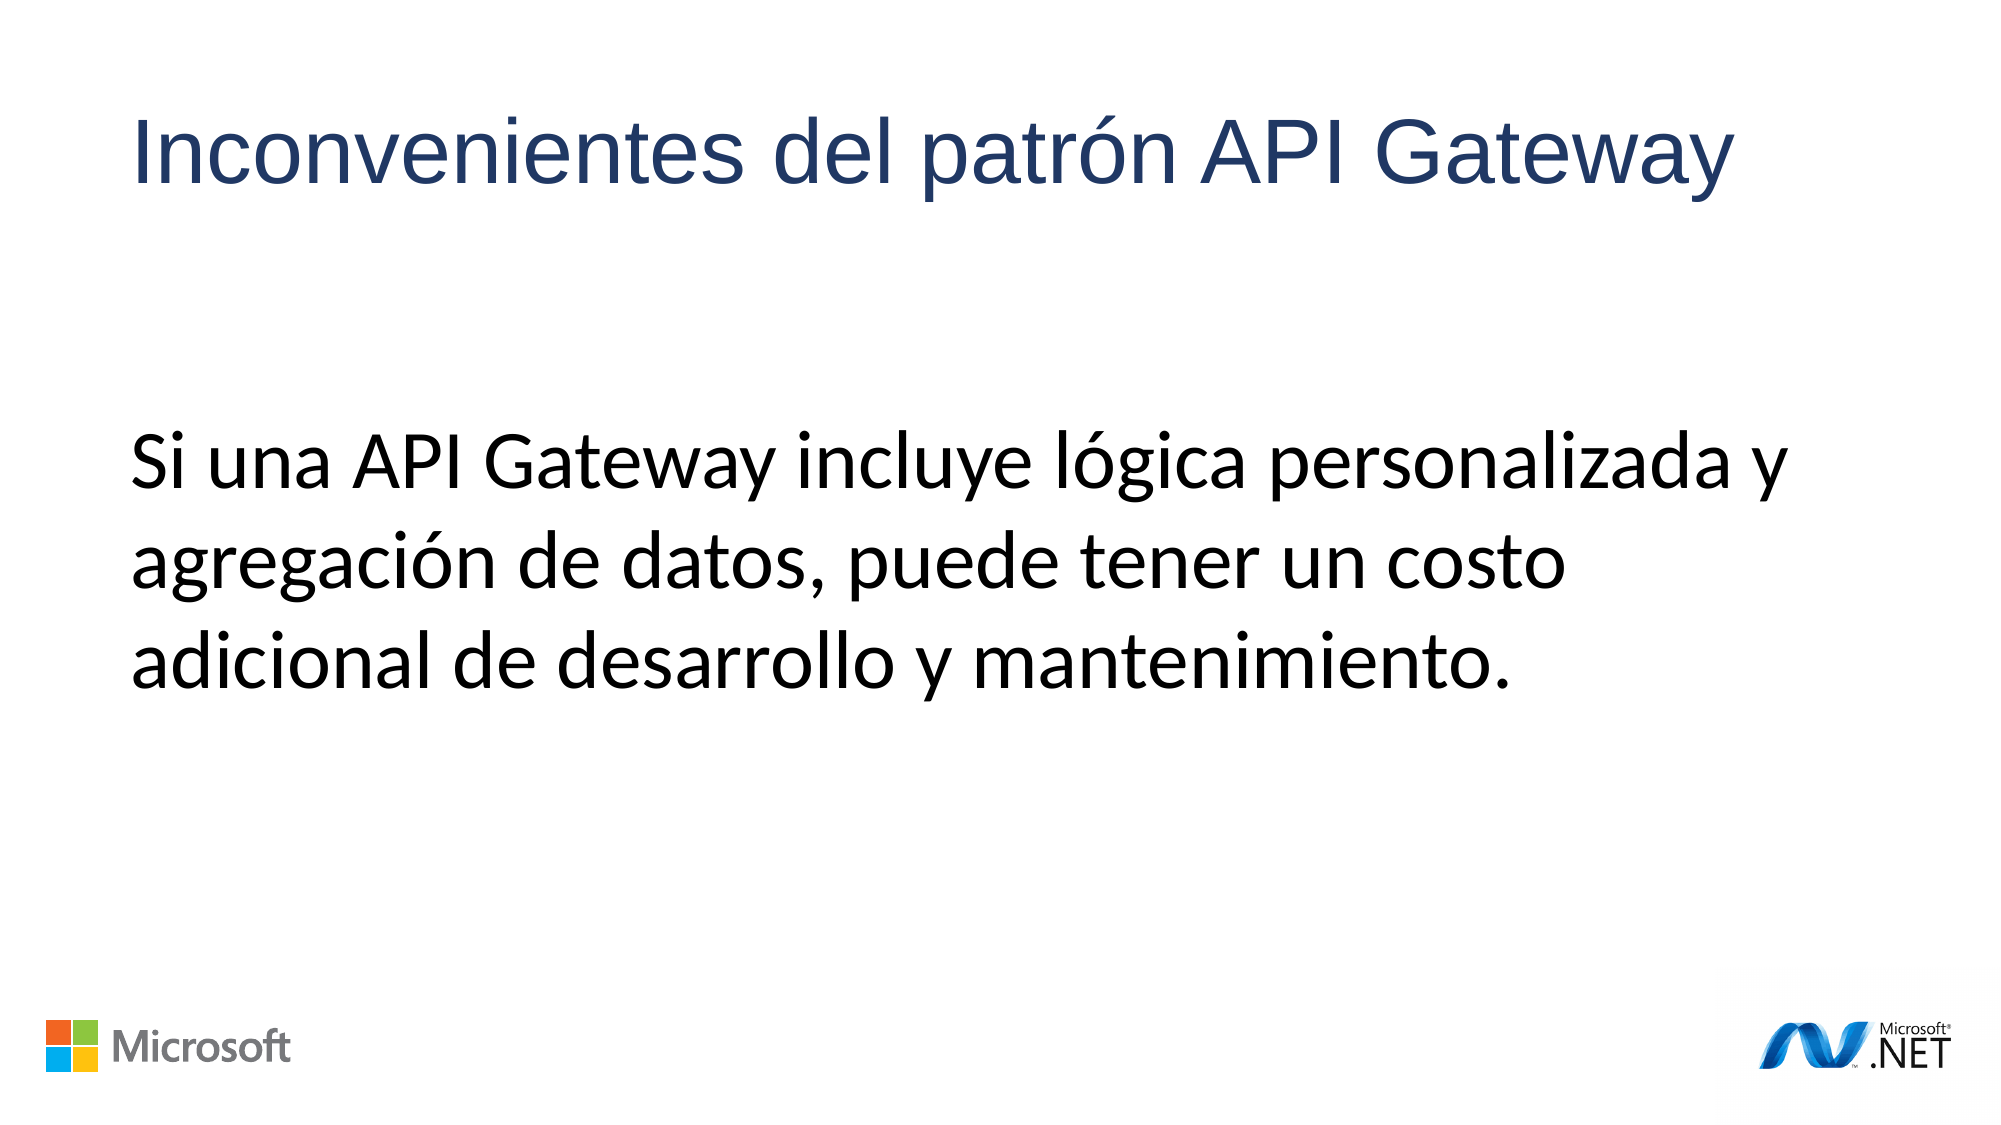

Inconvenientes del patrón API Gateway
Si una API Gateway incluye lógica personalizada y agregación de datos, puede tener un costo adicional de desarrollo y mantenimiento.